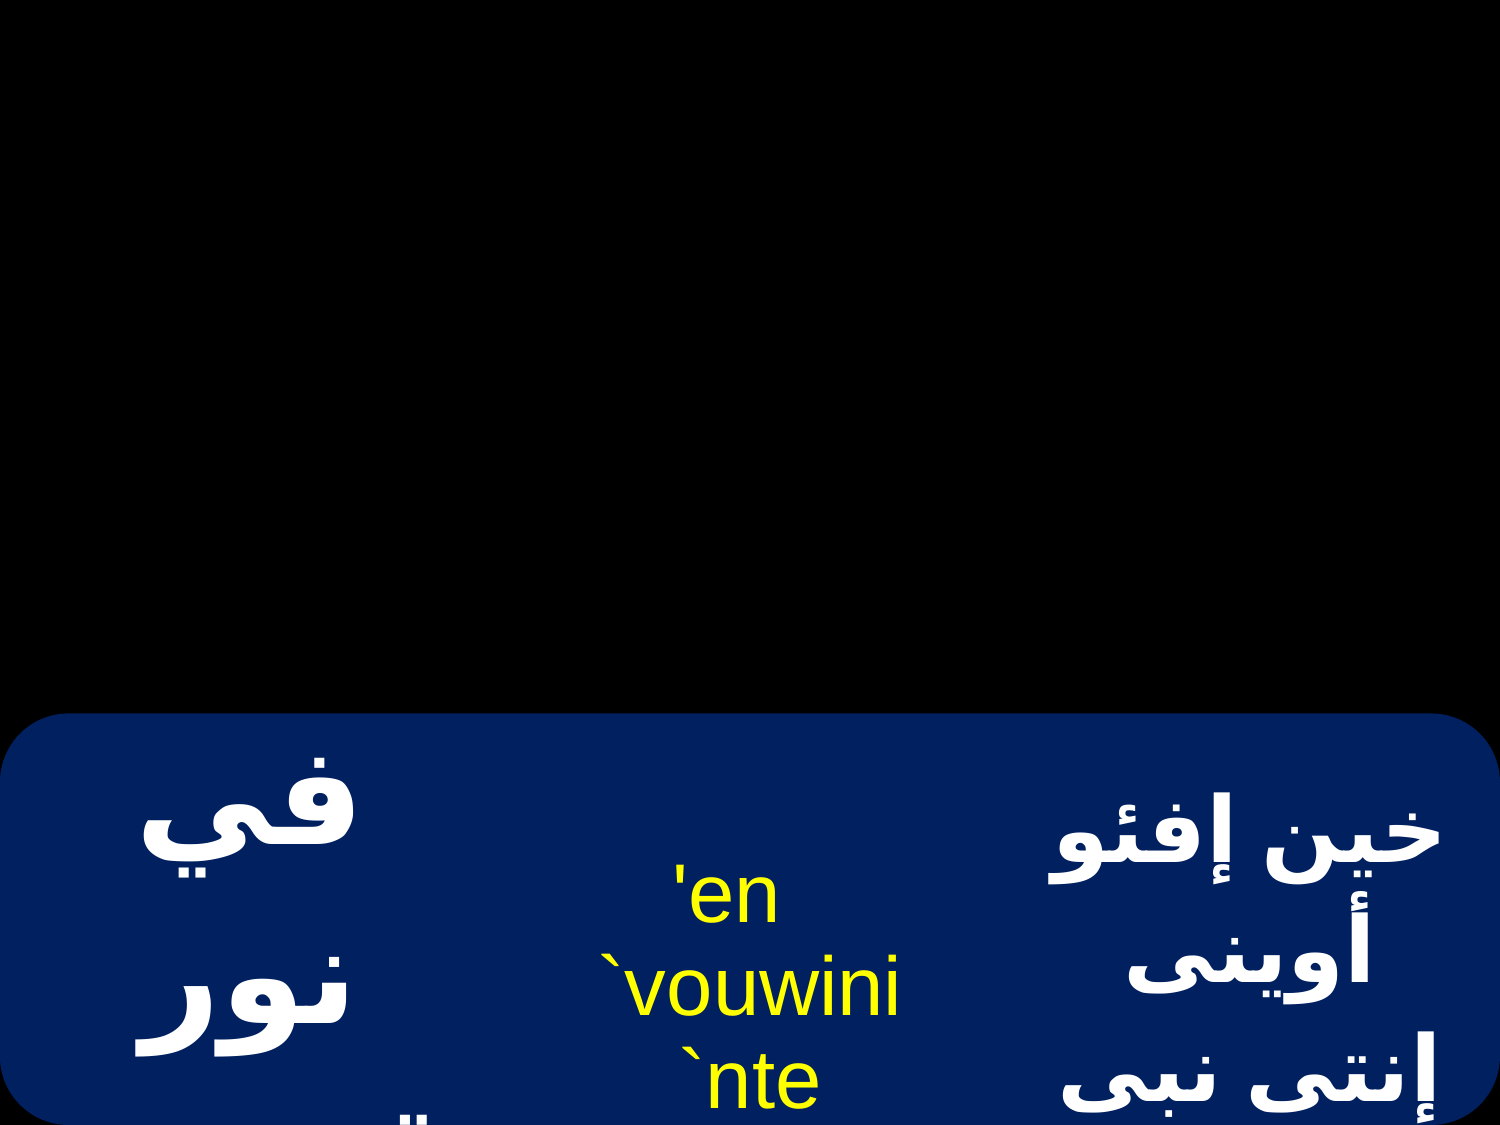

| في نور قديسيك | 'en `vouwini `nte nh`eqouab `ntak | خين إفئو أوينى إنتى نبى إثؤواب إنتاك |
| --- | --- | --- |